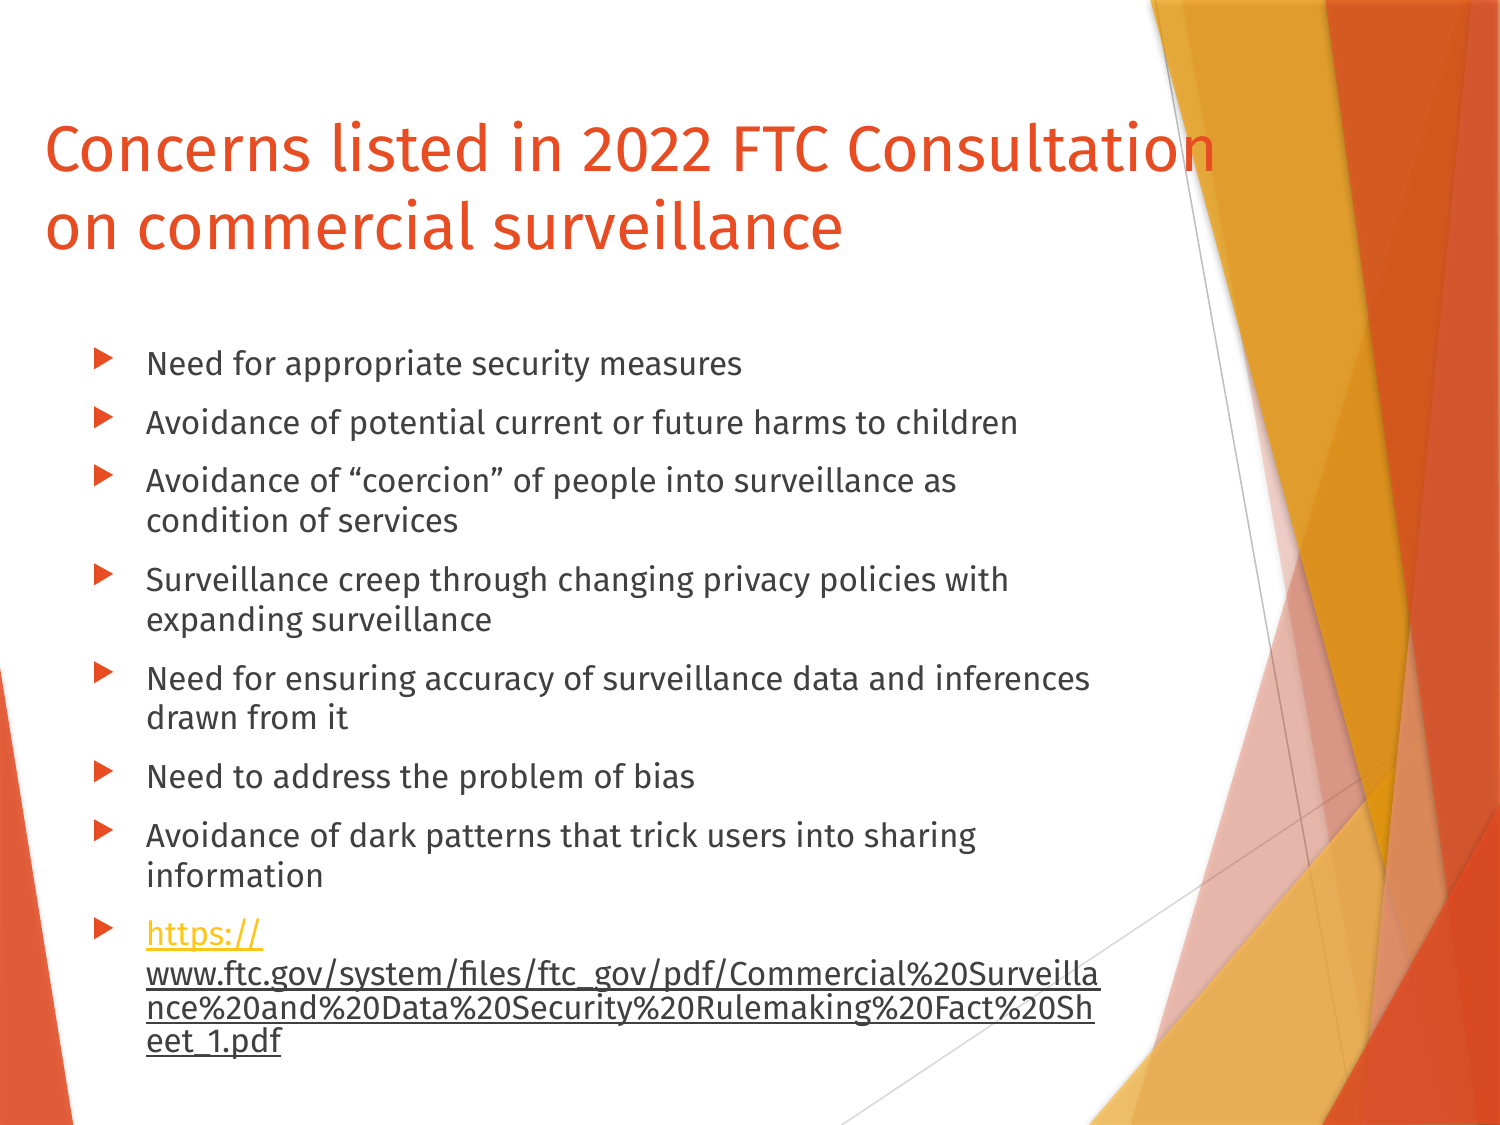

# Concerns listed in 2022 FTC Consultation on commercial surveillance
Need for appropriate security measures
Avoidance of potential current or future harms to children
Avoidance of “coercion” of people into surveillance as condition of services
Surveillance creep through changing privacy policies with expanding surveillance
Need for ensuring accuracy of surveillance data and inferences drawn from it
Need to address the problem of bias
Avoidance of dark patterns that trick users into sharing information
https://www.ftc.gov/system/files/ftc_gov/pdf/Commercial%20Surveillance%20and%20Data%20Security%20Rulemaking%20Fact%20Sheet_1.pdf